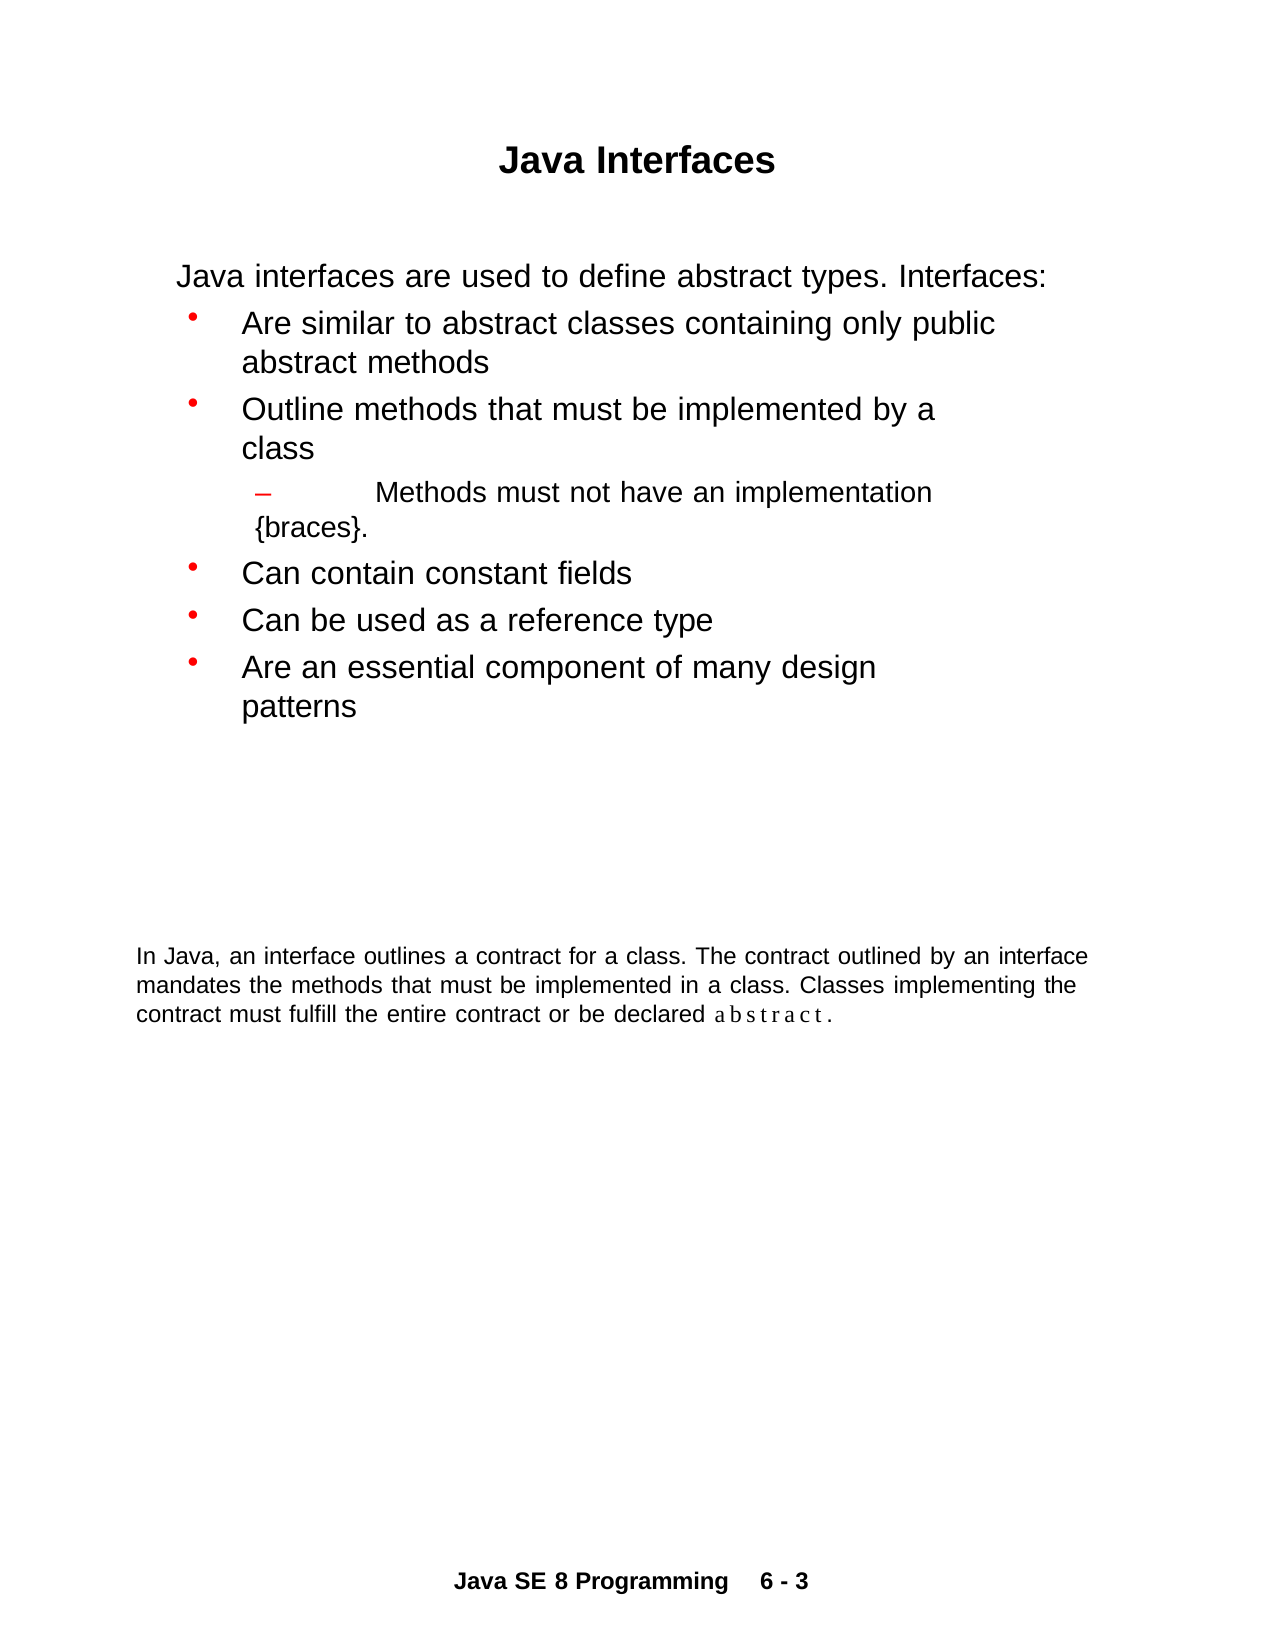

Java Interfaces

Java interfaces are used to define abstract types. Interfaces:
Are similar to abstract classes containing only public abstract methods
Outline methods that must be implemented by a class
–	Methods must not have an implementation {braces}.
Can contain constant fields
Can be used as a reference type
Are an essential component of many design patterns
In Java, an interface outlines a contract for a class. The contract outlined by an interface mandates the methods that must be implemented in a class. Classes implementing the contract must fulfill the entire contract or be declared abstract.
Java SE 8 Programming	6 - 3